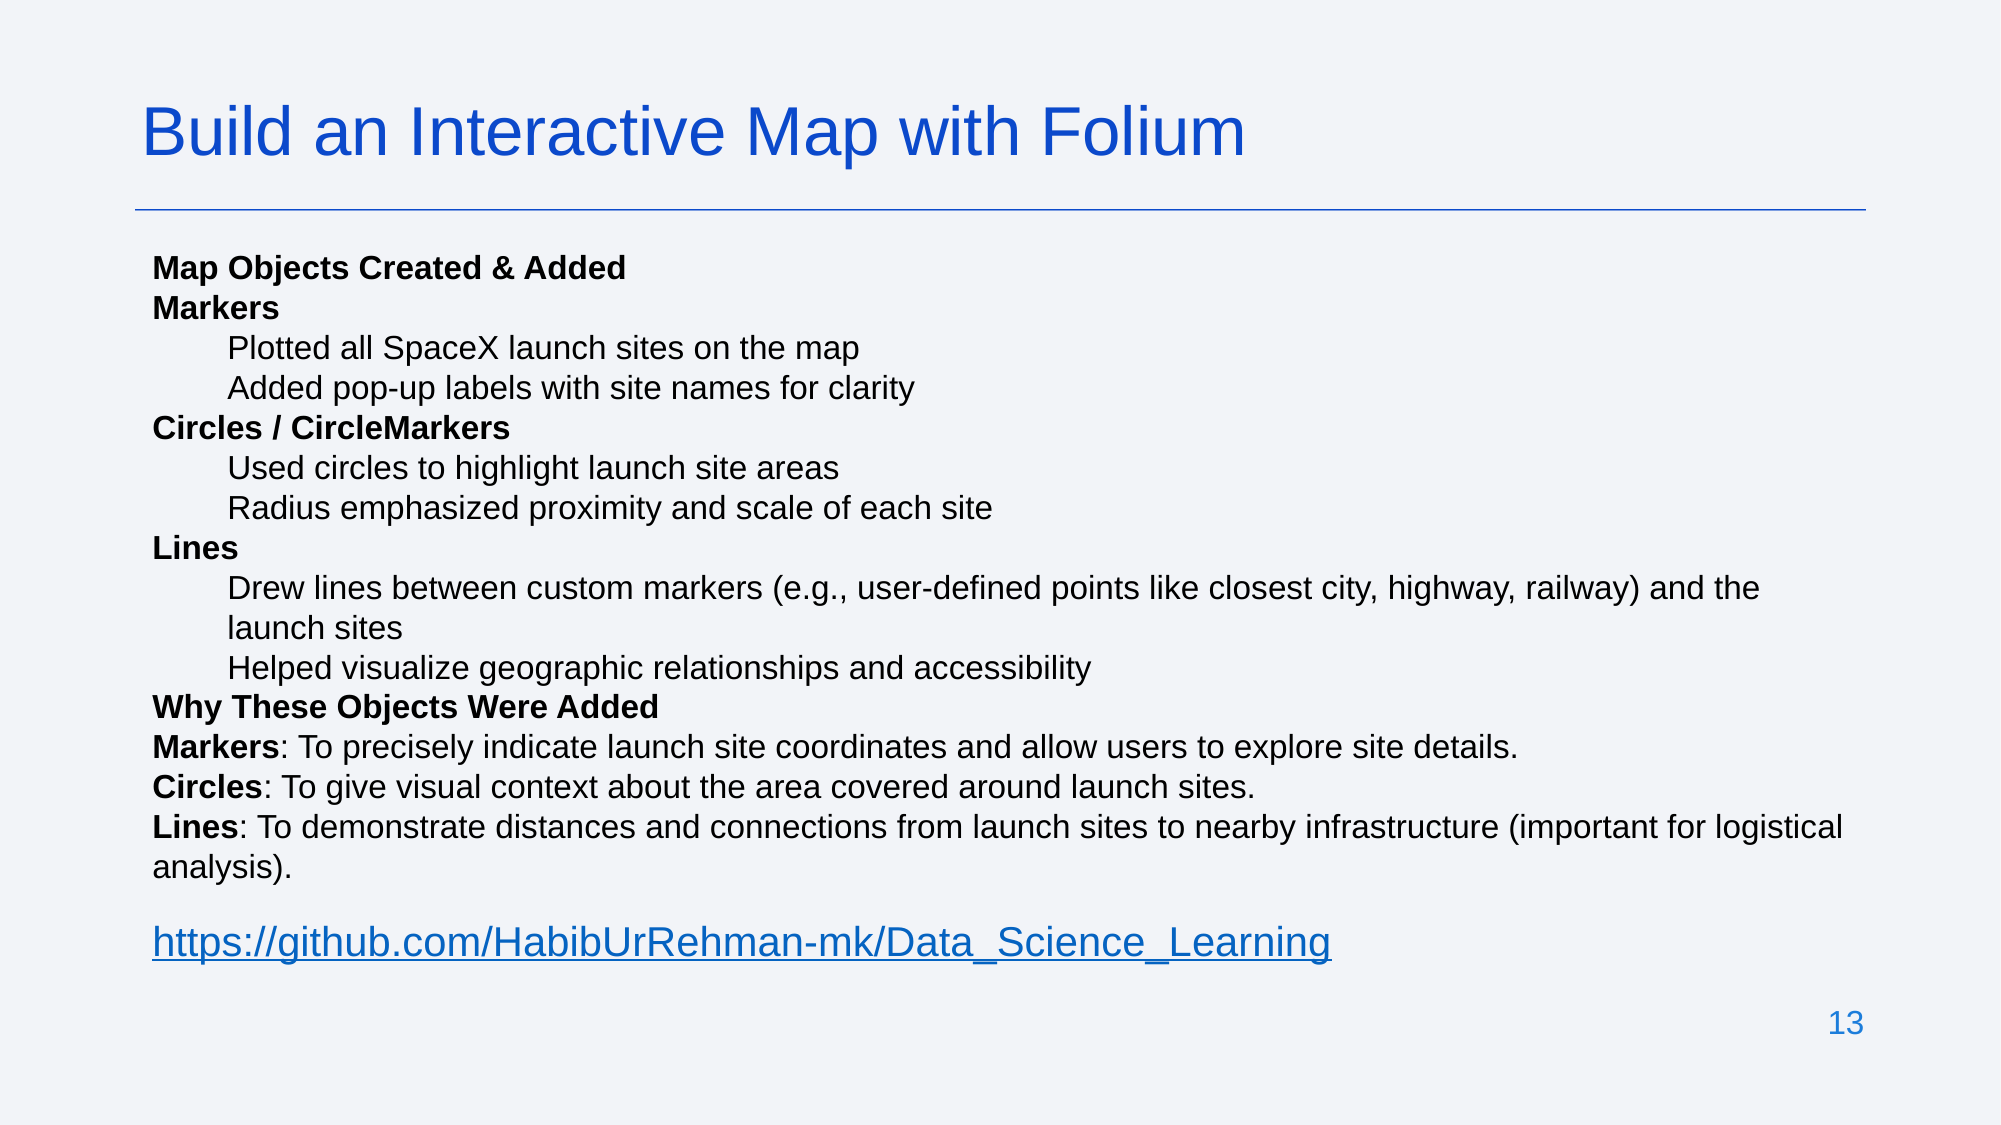

Build an Interactive Map with Folium
Map Objects Created & Added
Markers
Plotted all SpaceX launch sites on the map
Added pop-up labels with site names for clarity
Circles / CircleMarkers
Used circles to highlight launch site areas
Radius emphasized proximity and scale of each site
Lines
Drew lines between custom markers (e.g., user-defined points like closest city, highway, railway) and the launch sites
Helped visualize geographic relationships and accessibility
Why These Objects Were Added
Markers: To precisely indicate launch site coordinates and allow users to explore site details.
Circles: To give visual context about the area covered around launch sites.
Lines: To demonstrate distances and connections from launch sites to nearby infrastructure (important for logistical analysis).
https://github.com/HabibUrRehman-mk/Data_Science_Learning

13